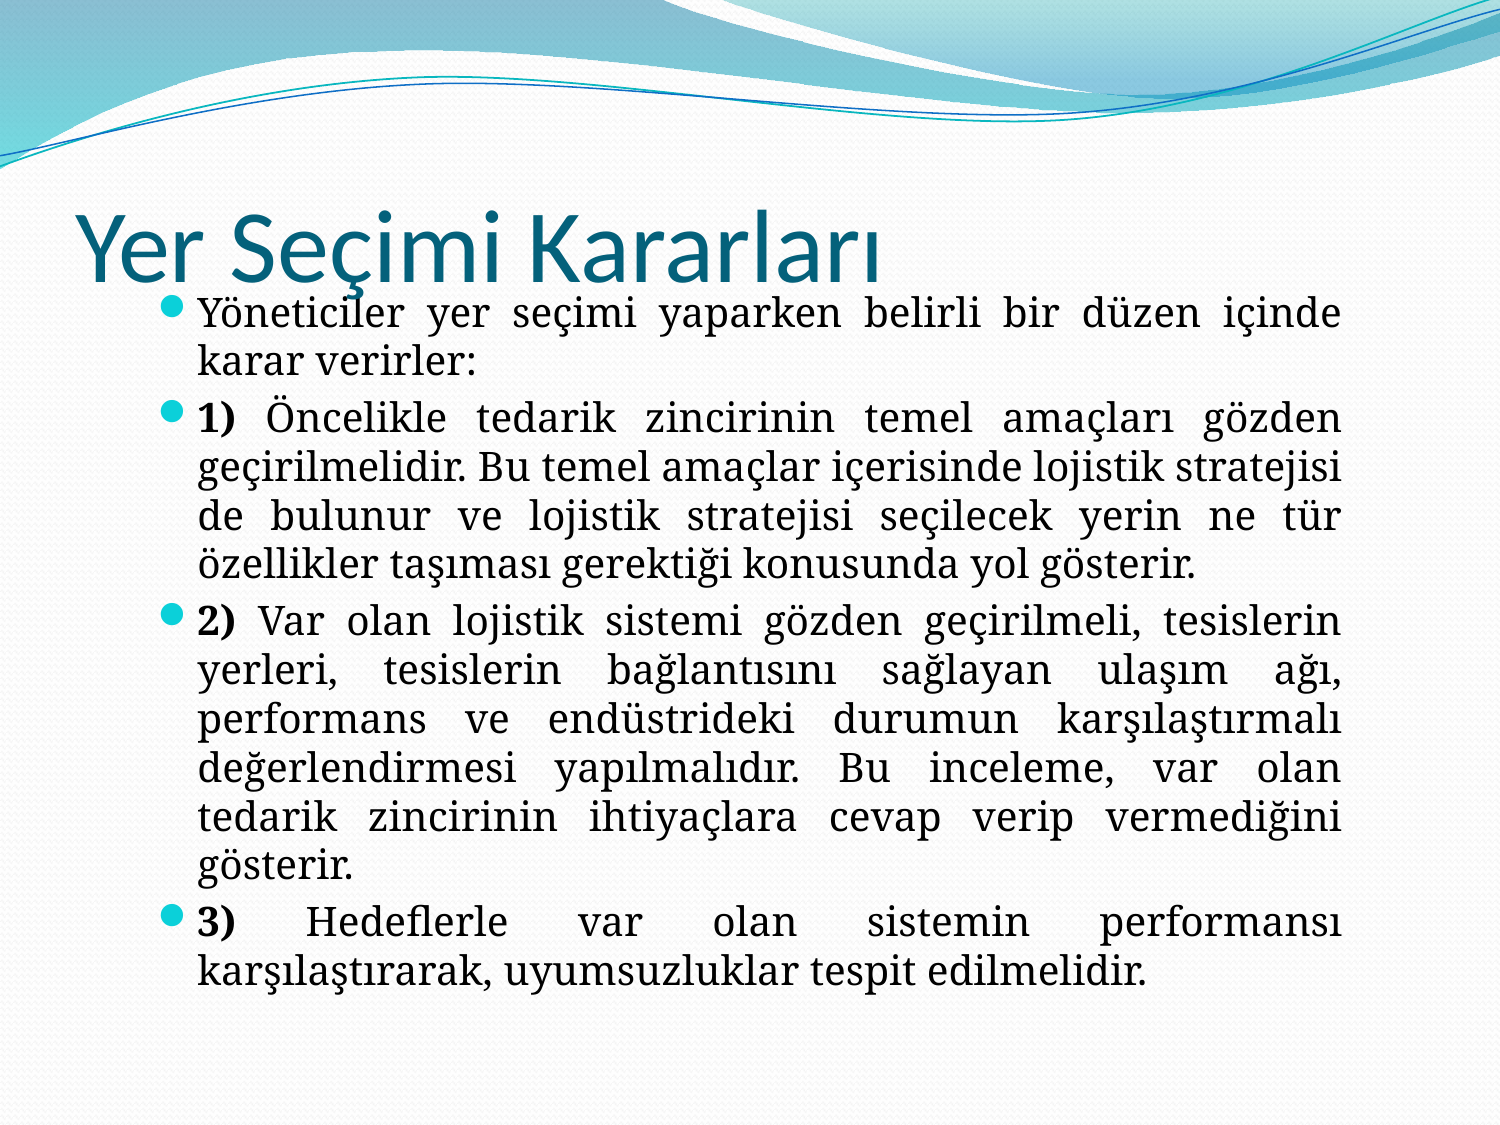

# Yer Seçimi Kararları
Yöneticiler yer seçimi yaparken belirli bir düzen içinde karar verirler:
1) Öncelikle tedarik zincirinin temel amaçları gözden geçirilmelidir. Bu temel amaçlar içerisinde lojistik stratejisi de bulunur ve lojistik stratejisi seçilecek yerin ne tür özellikler taşıması gerektiği konusunda yol gösterir.
2) Var olan lojistik sistemi gözden geçirilmeli, tesislerin yerleri, tesislerin bağlantısını sağlayan ulaşım ağı, performans ve endüstrideki durumun karşılaştırmalı değerlendirmesi yapılmalıdır. Bu inceleme, var olan tedarik zincirinin ihtiyaçlara cevap verip vermediğini gösterir.
3) Hedeflerle var olan sistemin performansı karşılaştırarak, uyumsuzluklar tespit edilmelidir.